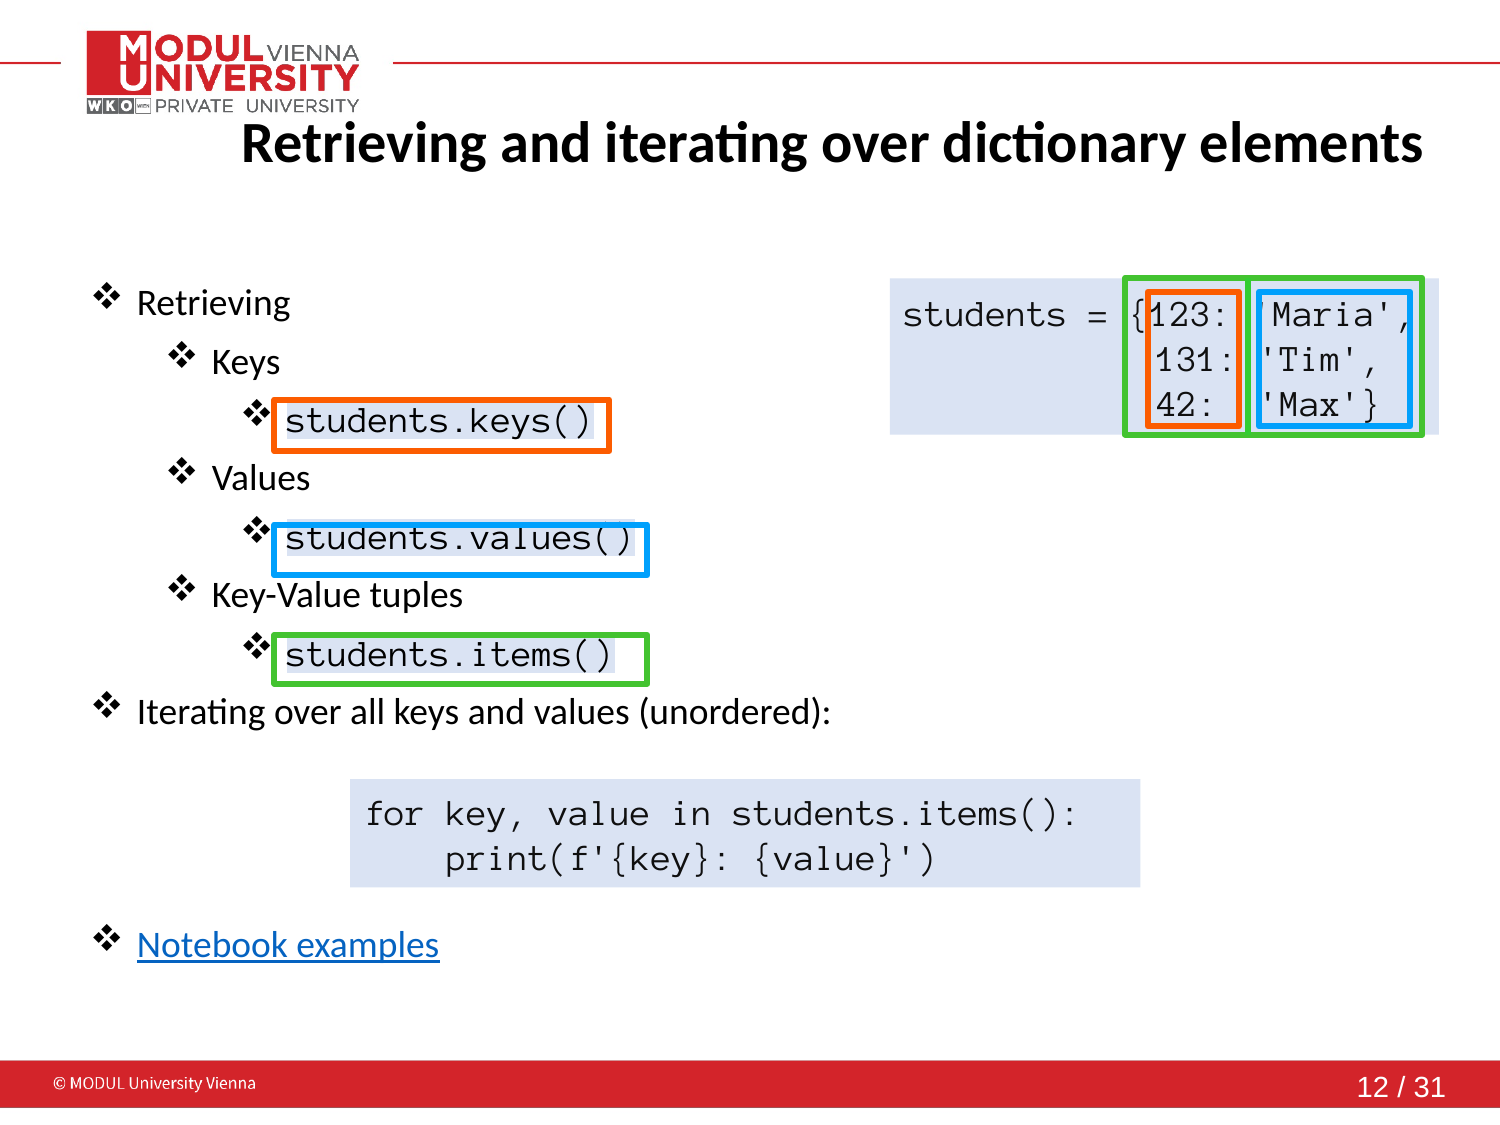

# Retrieving and iterating over dictionary elements
Retrieving
Keys
students.keys()
Values
students.values()
Key-Value tuples
students.items()
Iterating over all keys and values (unordered):

Notebook examples

students = {123: 'Maria',
	     131: 'Tim',
	     42:  'Max'}

for key, value in students.items():
    print(f'{key}: {value}')